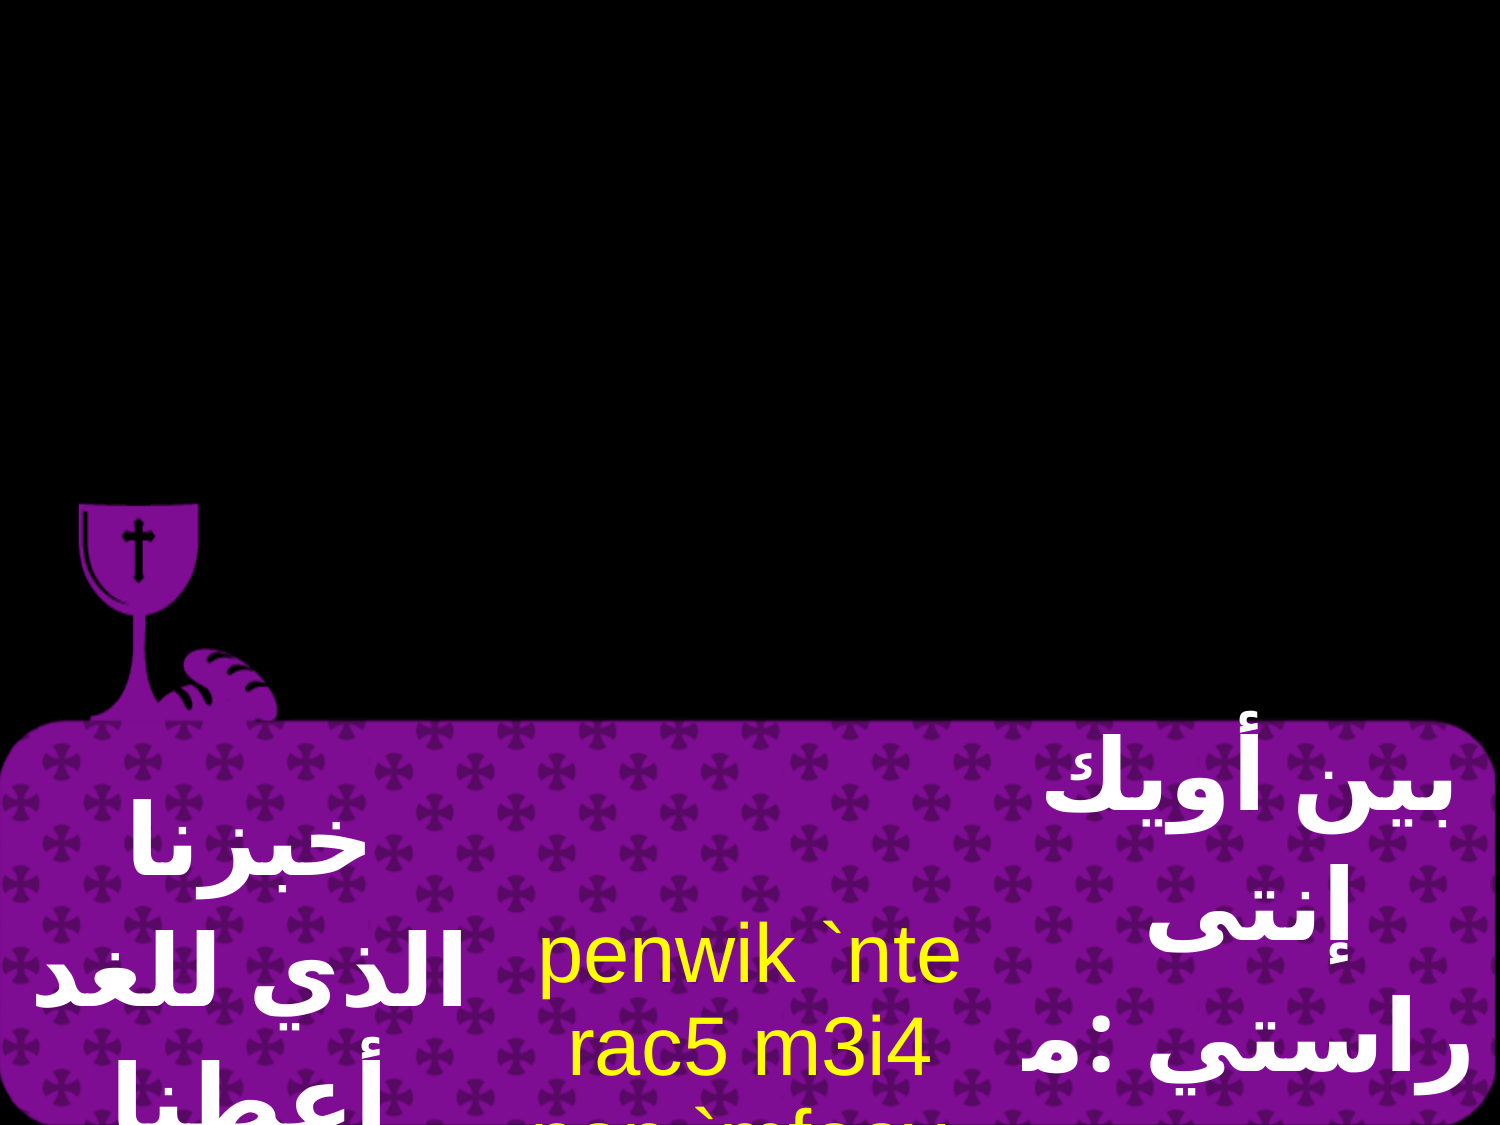

| خبزنا الذي للغد أعطنا اليوم | penwik `nte rac5 m3i4 nan `mfoov | بين أويك إنتى راستي :ميف نان إمفوؤو |
| --- | --- | --- |